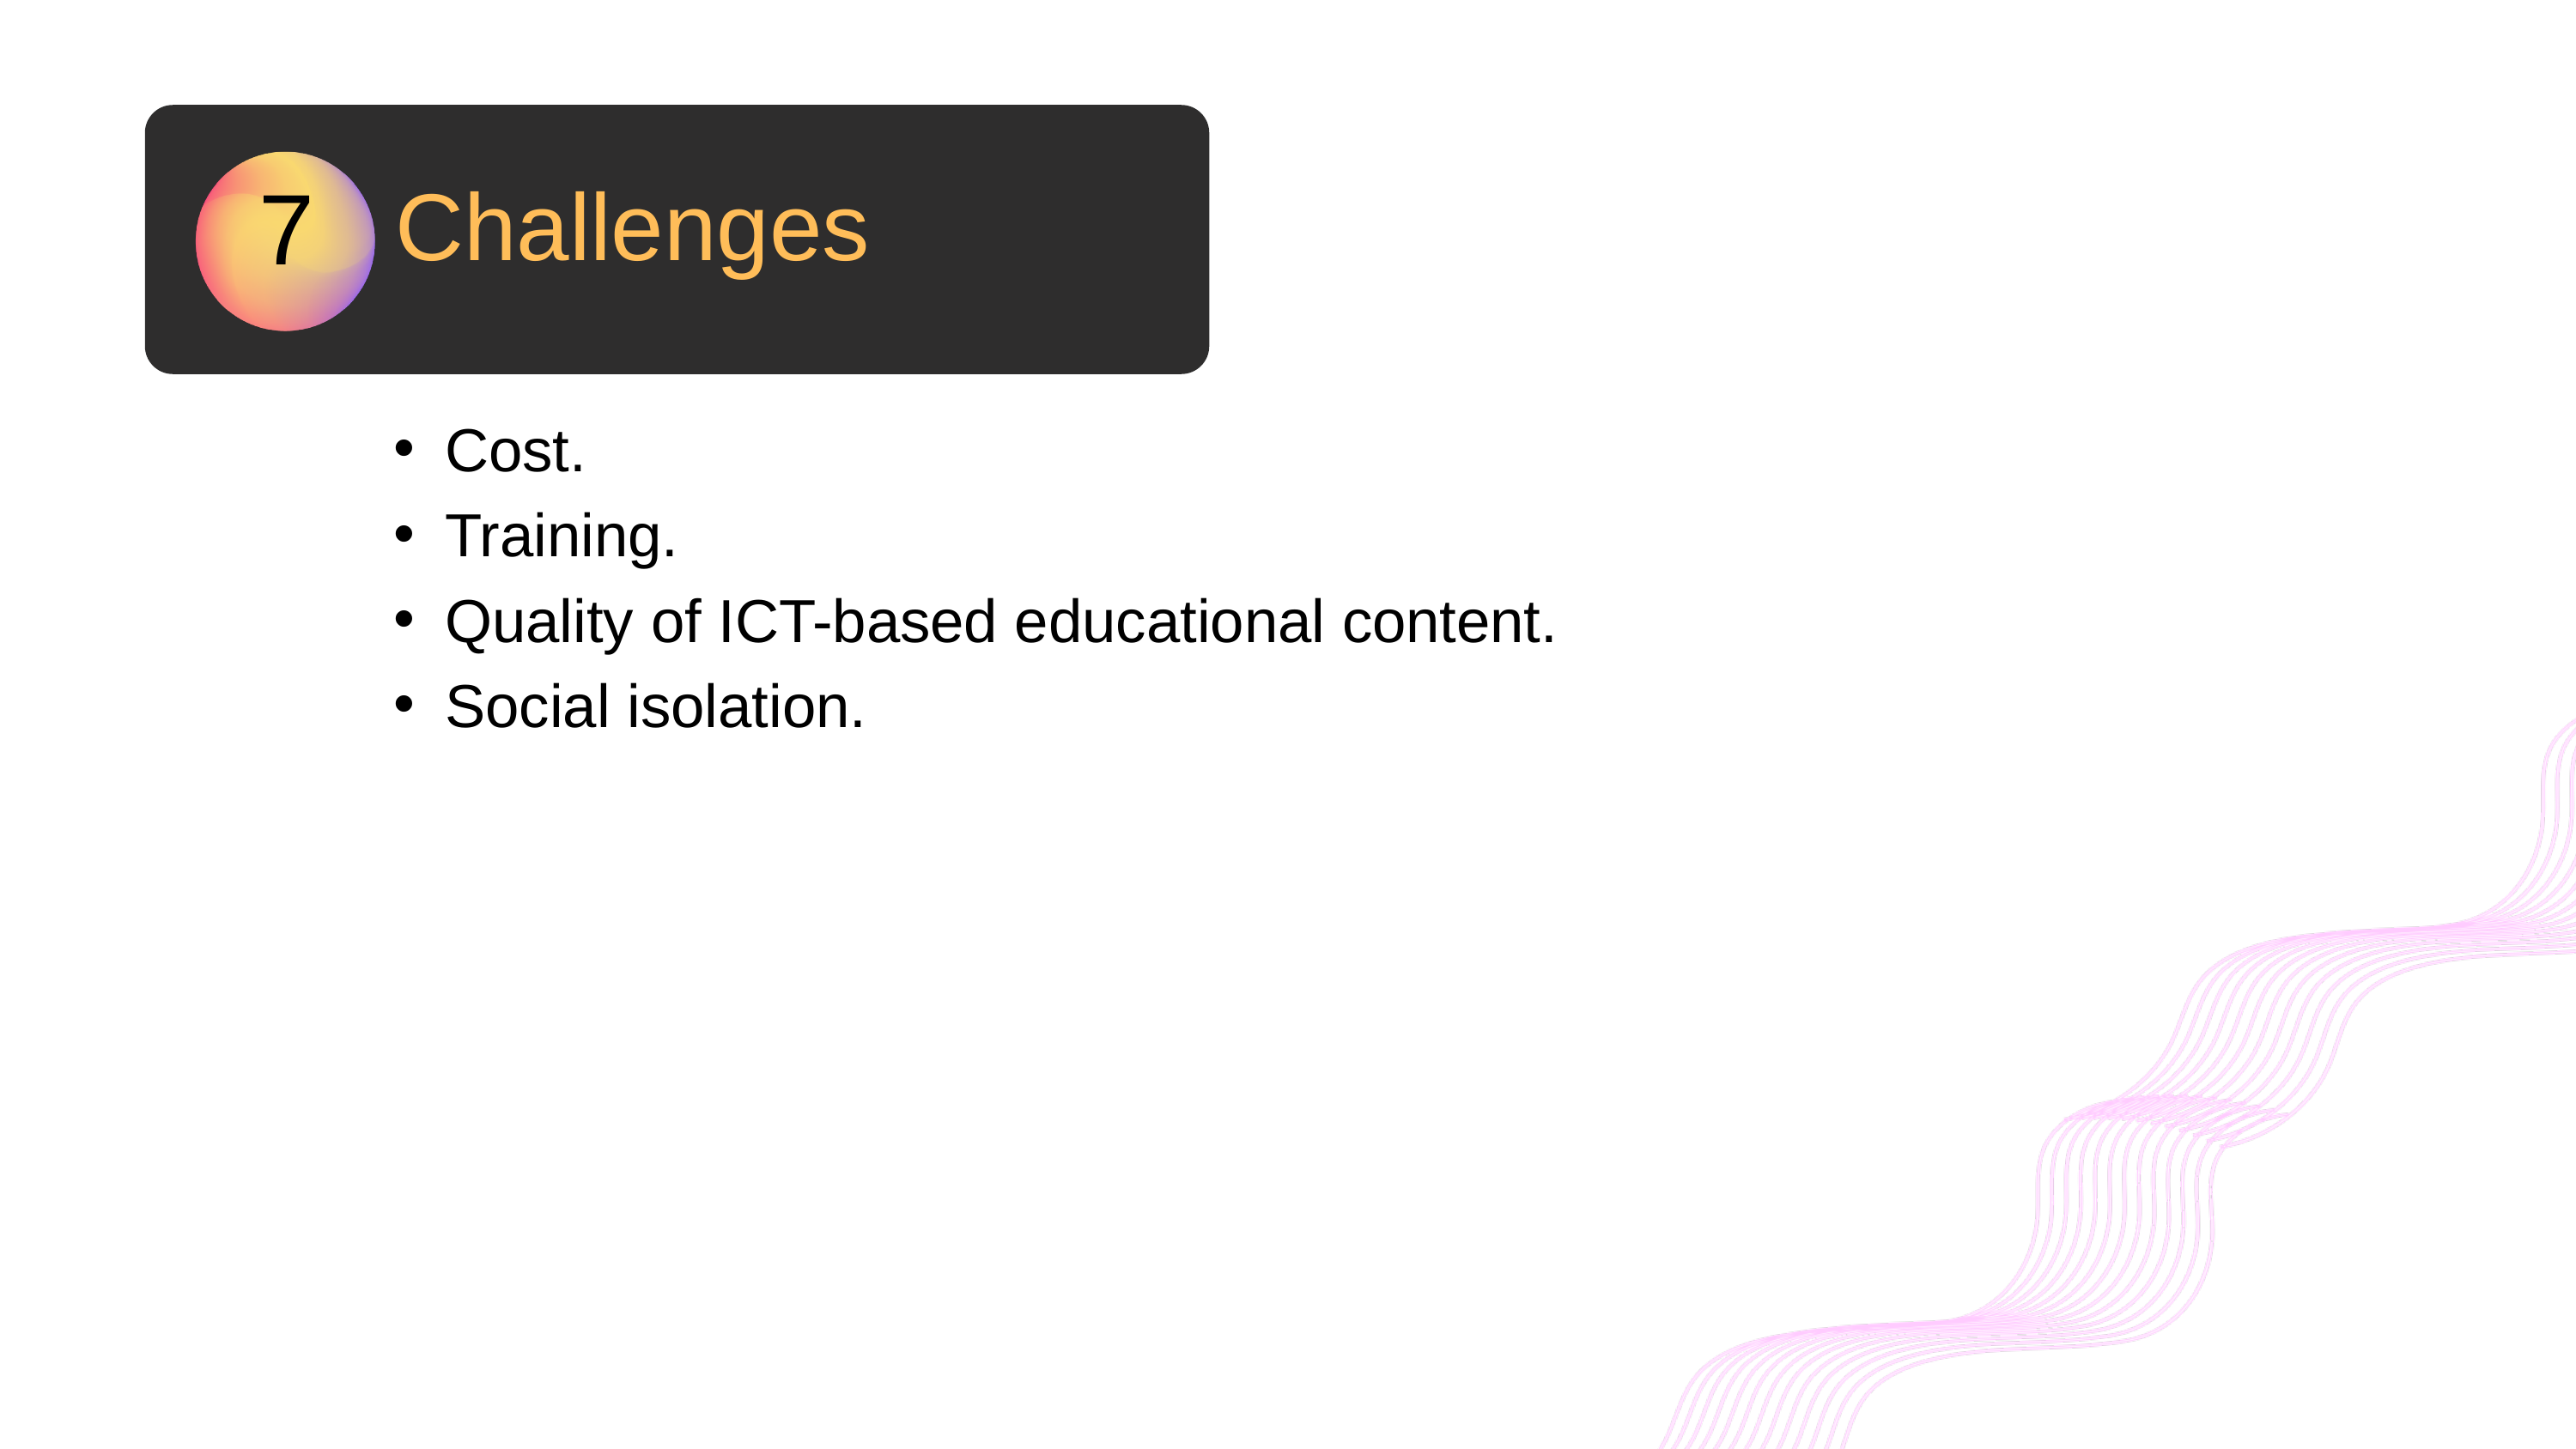

7
Challenges
Cost.
Training.
Quality of ICT-based educational content.
Social isolation.